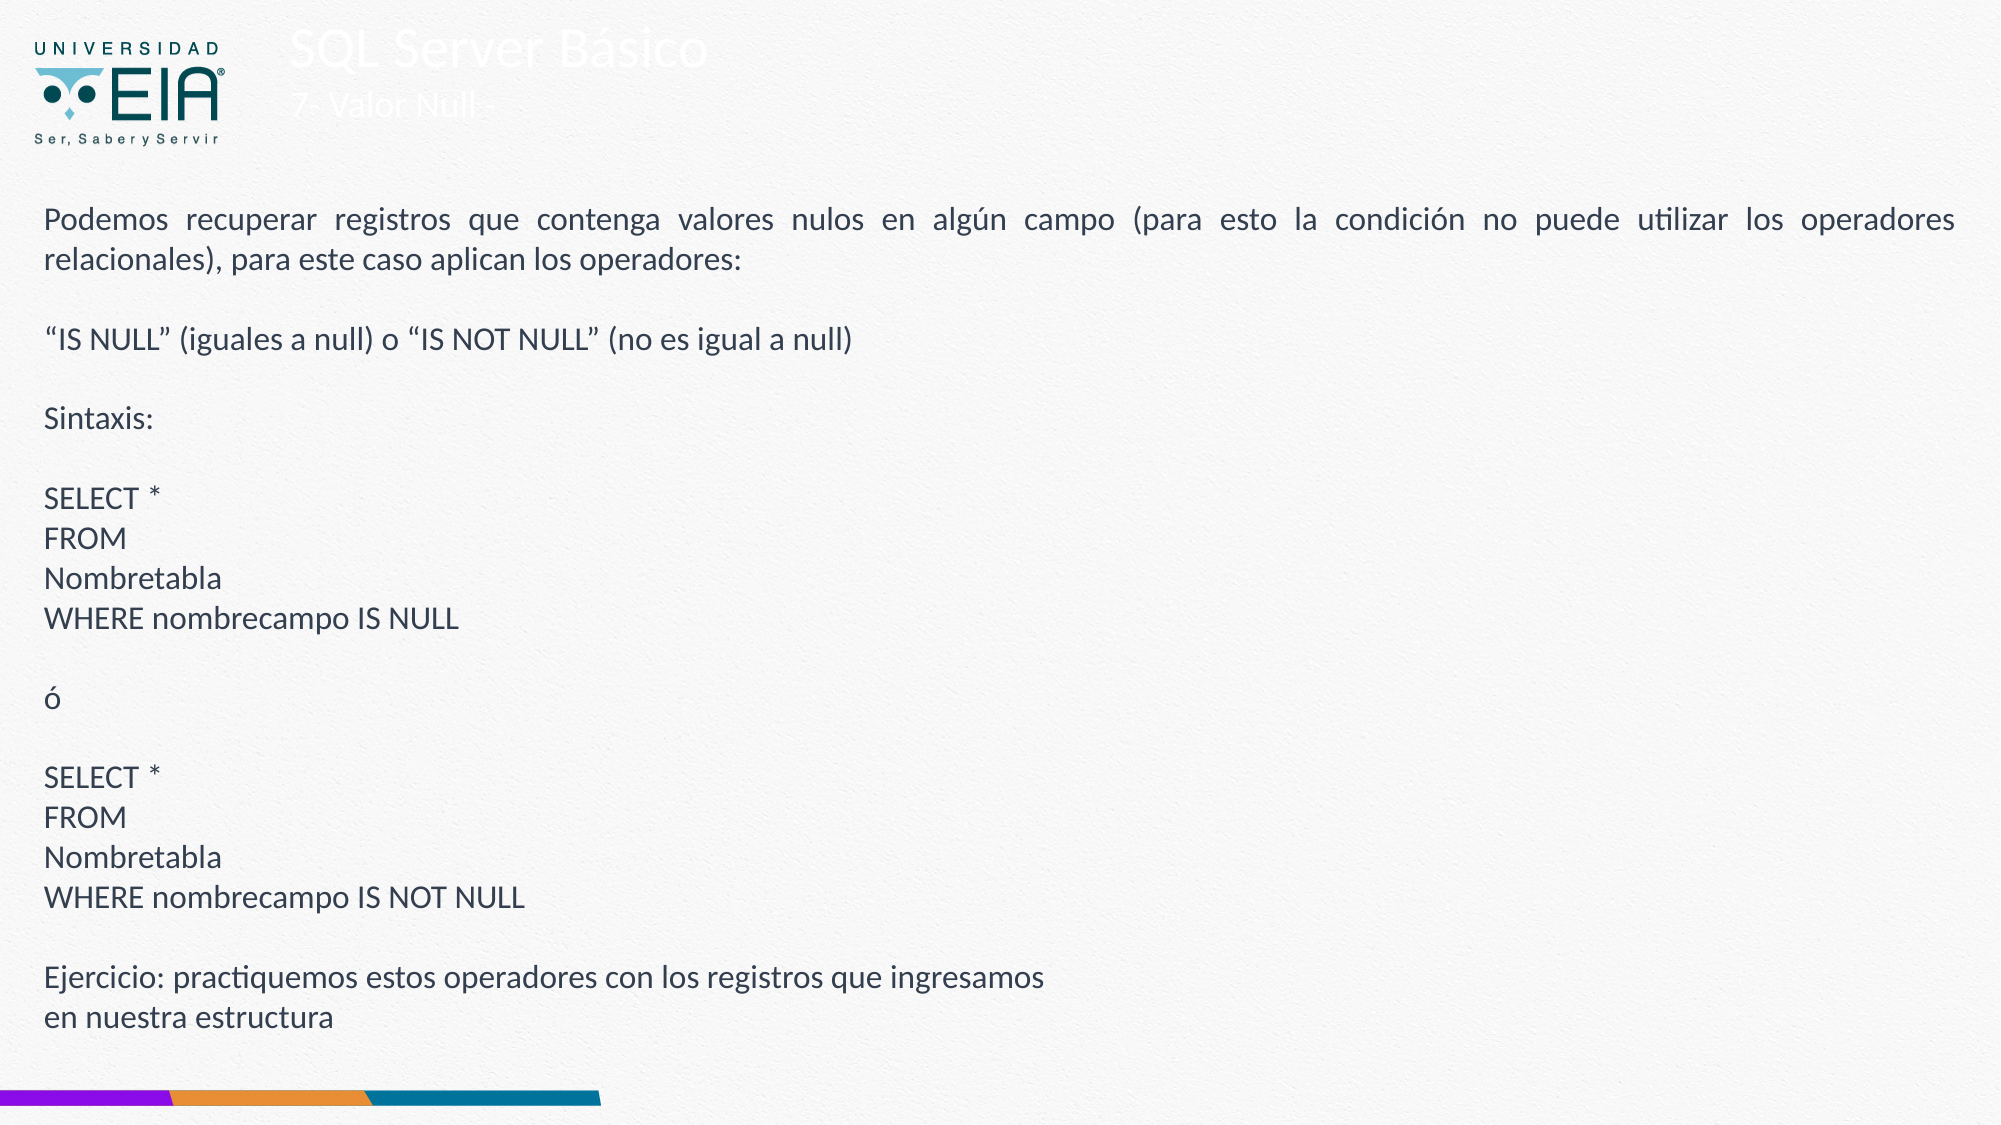

SQL Server Básico
7- Valor Null -
Podemos recuperar registros que contenga valores nulos en algún campo (para esto la condición no puede utilizar los operadores relacionales), para este caso aplican los operadores:

“IS NULL” (iguales a null) o “IS NOT NULL” (no es igual a null)

Sintaxis:

SELECT *
FROM
Nombretabla
WHERE nombrecampo IS NULL

ó

SELECT *
FROM
Nombretabla
WHERE nombrecampo IS NOT NULL

Ejercicio: practiquemos estos operadores con los registros que ingresamos
en nuestra estructura